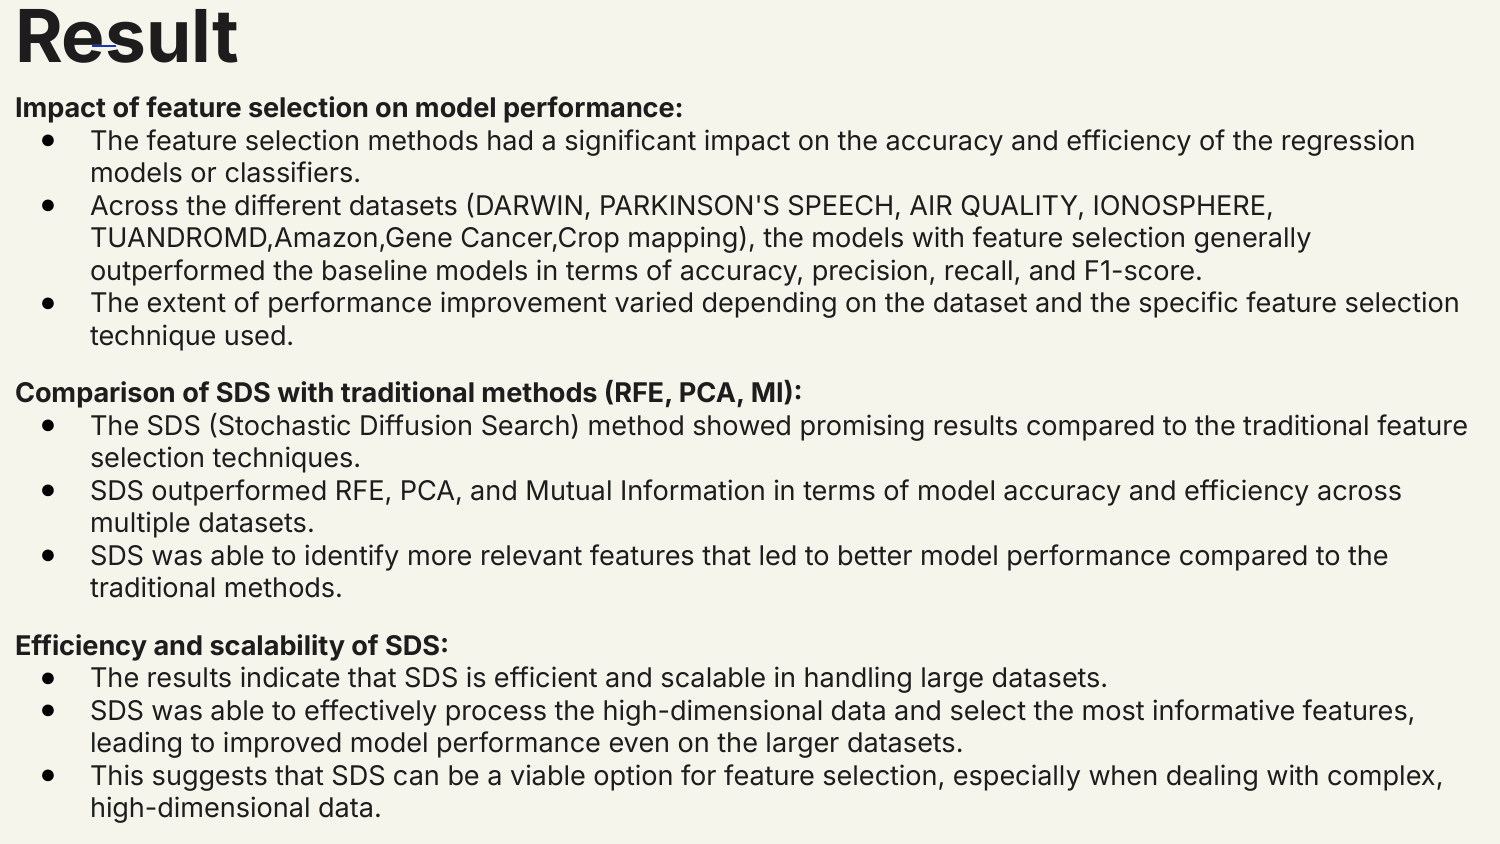

# Result
Impact of feature selection on model performance:
The feature selection methods had a significant impact on the accuracy and efficiency of the regression models or classifiers.
Across the different datasets (DARWIN, PARKINSON'S SPEECH, AIR QUALITY, IONOSPHERE, TUANDROMD,Amazon,Gene Cancer,Crop mapping), the models with feature selection generally outperformed the baseline models in terms of accuracy, precision, recall, and F1-score.
The extent of performance improvement varied depending on the dataset and the specific feature selection technique used.
Comparison of SDS with traditional methods (RFE, PCA, MI):
The SDS (Stochastic Diffusion Search) method showed promising results compared to the traditional feature selection techniques.
SDS outperformed RFE, PCA, and Mutual Information in terms of model accuracy and efficiency across multiple datasets.
SDS was able to identify more relevant features that led to better model performance compared to the traditional methods.
Efficiency and scalability of SDS:
The results indicate that SDS is efficient and scalable in handling large datasets.
SDS was able to effectively process the high-dimensional data and select the most informative features, leading to improved model performance even on the larger datasets.
This suggests that SDS can be a viable option for feature selection, especially when dealing with complex, high-dimensional data.